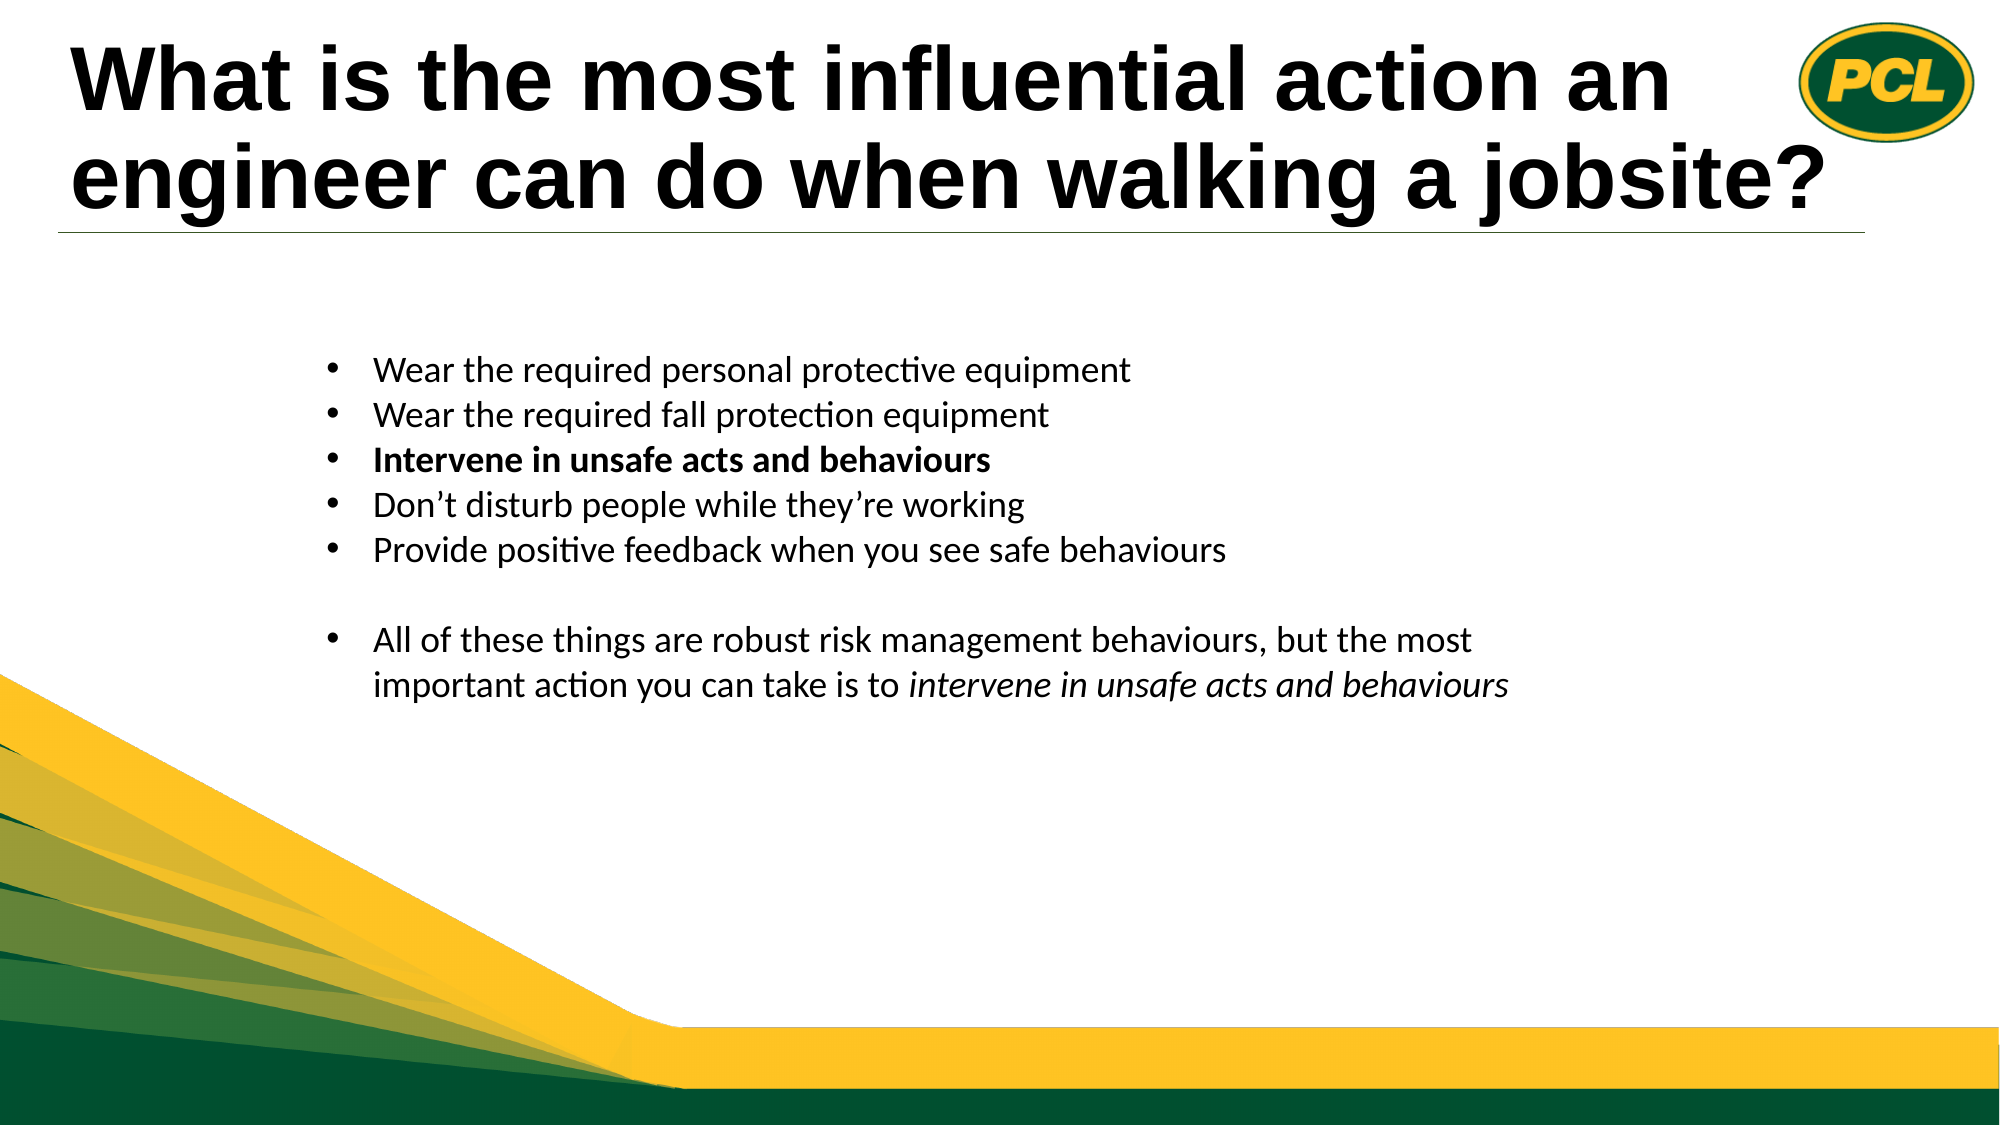

# What is the most influential action an engineer can do when walking a jobsite?

Wear the required personal protective equipment
Wear the required fall protection equipment
Intervene in unsafe acts and behaviours
Don’t disturb people while they’re working
Provide positive feedback when you see safe behaviours

All of these things are robust risk management behaviours, but the most important action you can take is to intervene in unsafe acts and behaviours